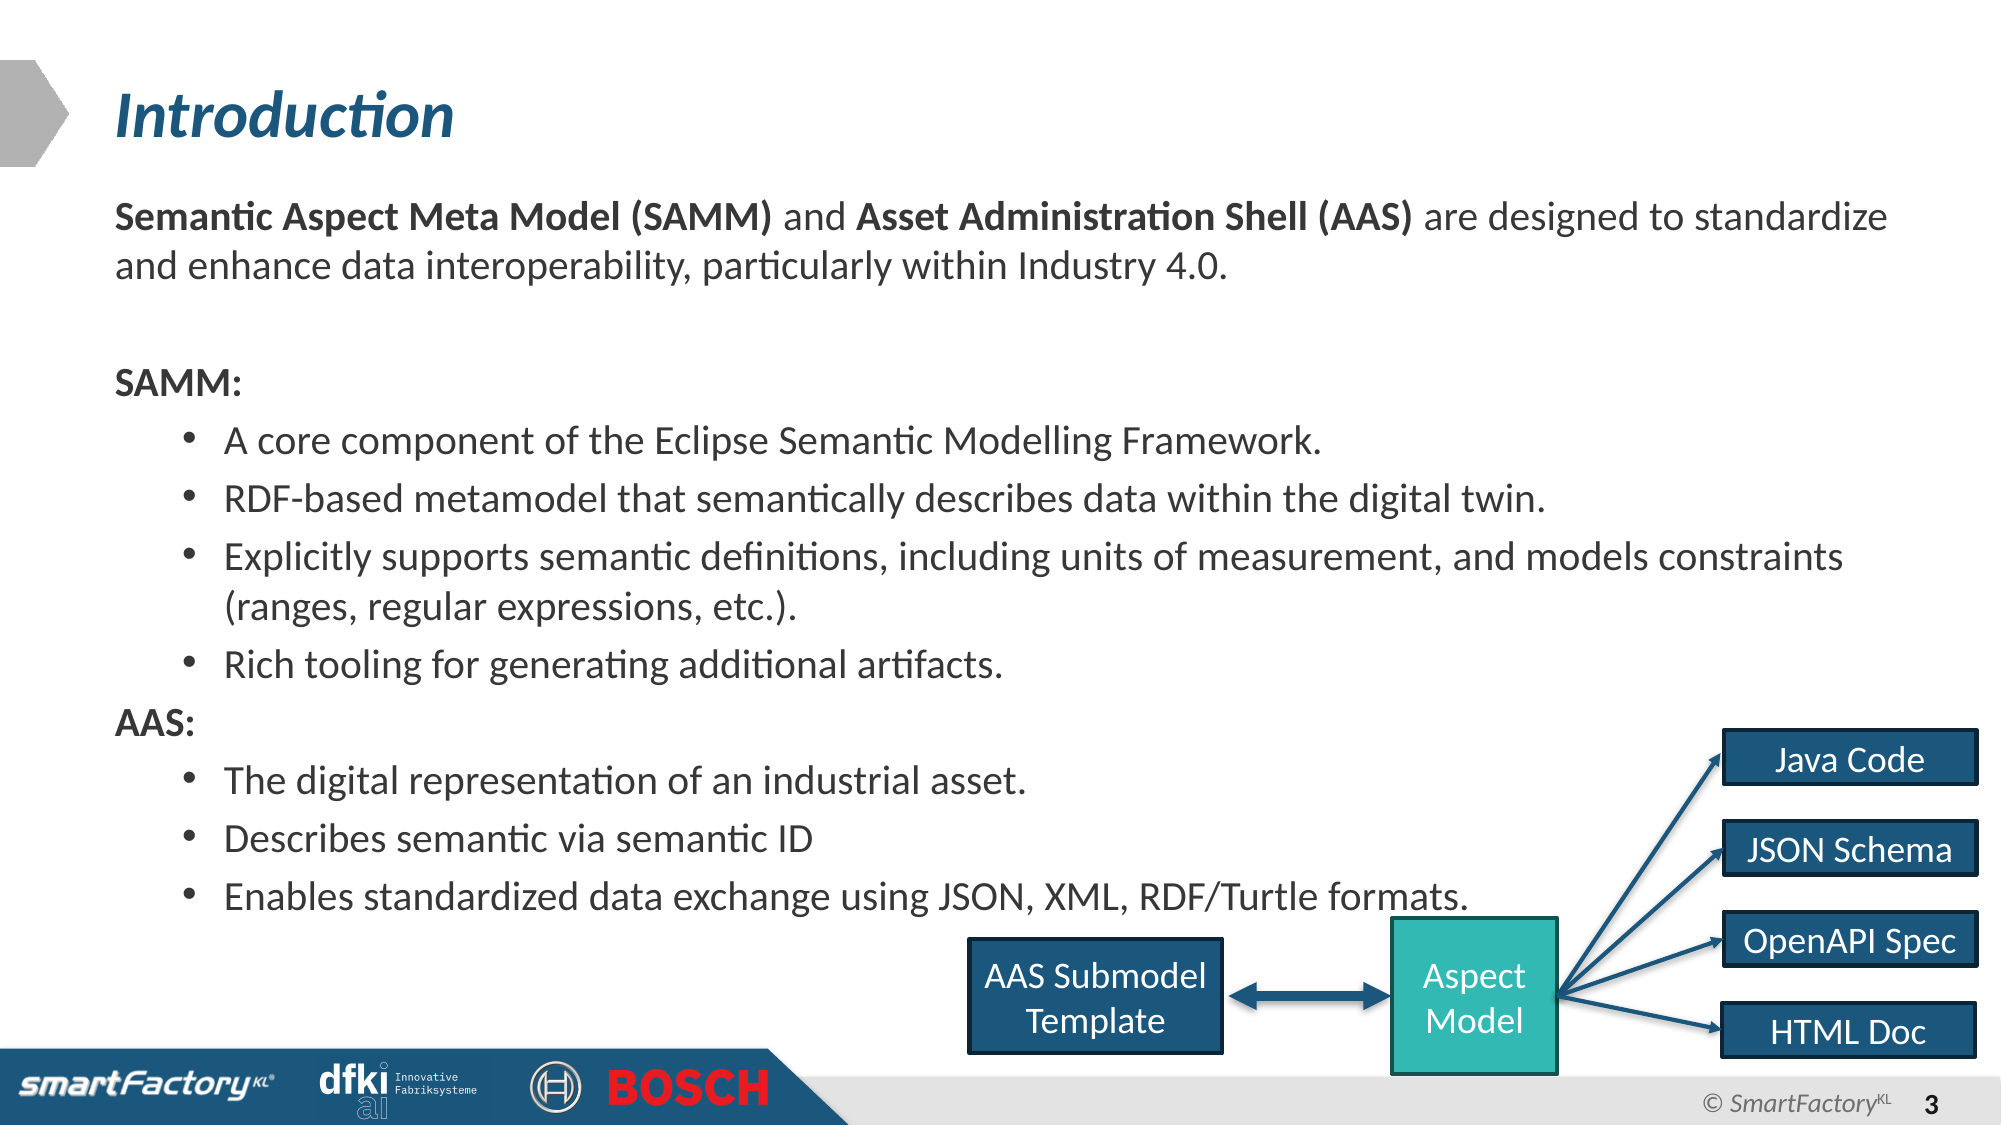

# Introduction
Semantic Aspect Meta Model (SAMM) and Asset Administration Shell (AAS) are designed to standardize and enhance data interoperability, particularly within Industry 4.0.

SAMM:
A core component of the Eclipse Semantic Modelling Framework.
RDF-based metamodel that semantically describes data within the digital twin.
Explicitly supports semantic definitions, including units of measurement, and models constraints (ranges, regular expressions, etc.).
Rich tooling for generating additional artifacts.
AAS:
The digital representation of an industrial asset.
Describes semantic via semantic ID
Enables standardized data exchange using JSON, XML, RDF/Turtle formats.
Java Code
JSON Schema
OpenAPI Spec
Aspect
Model
AAS Submodel
Template
HTML Doc